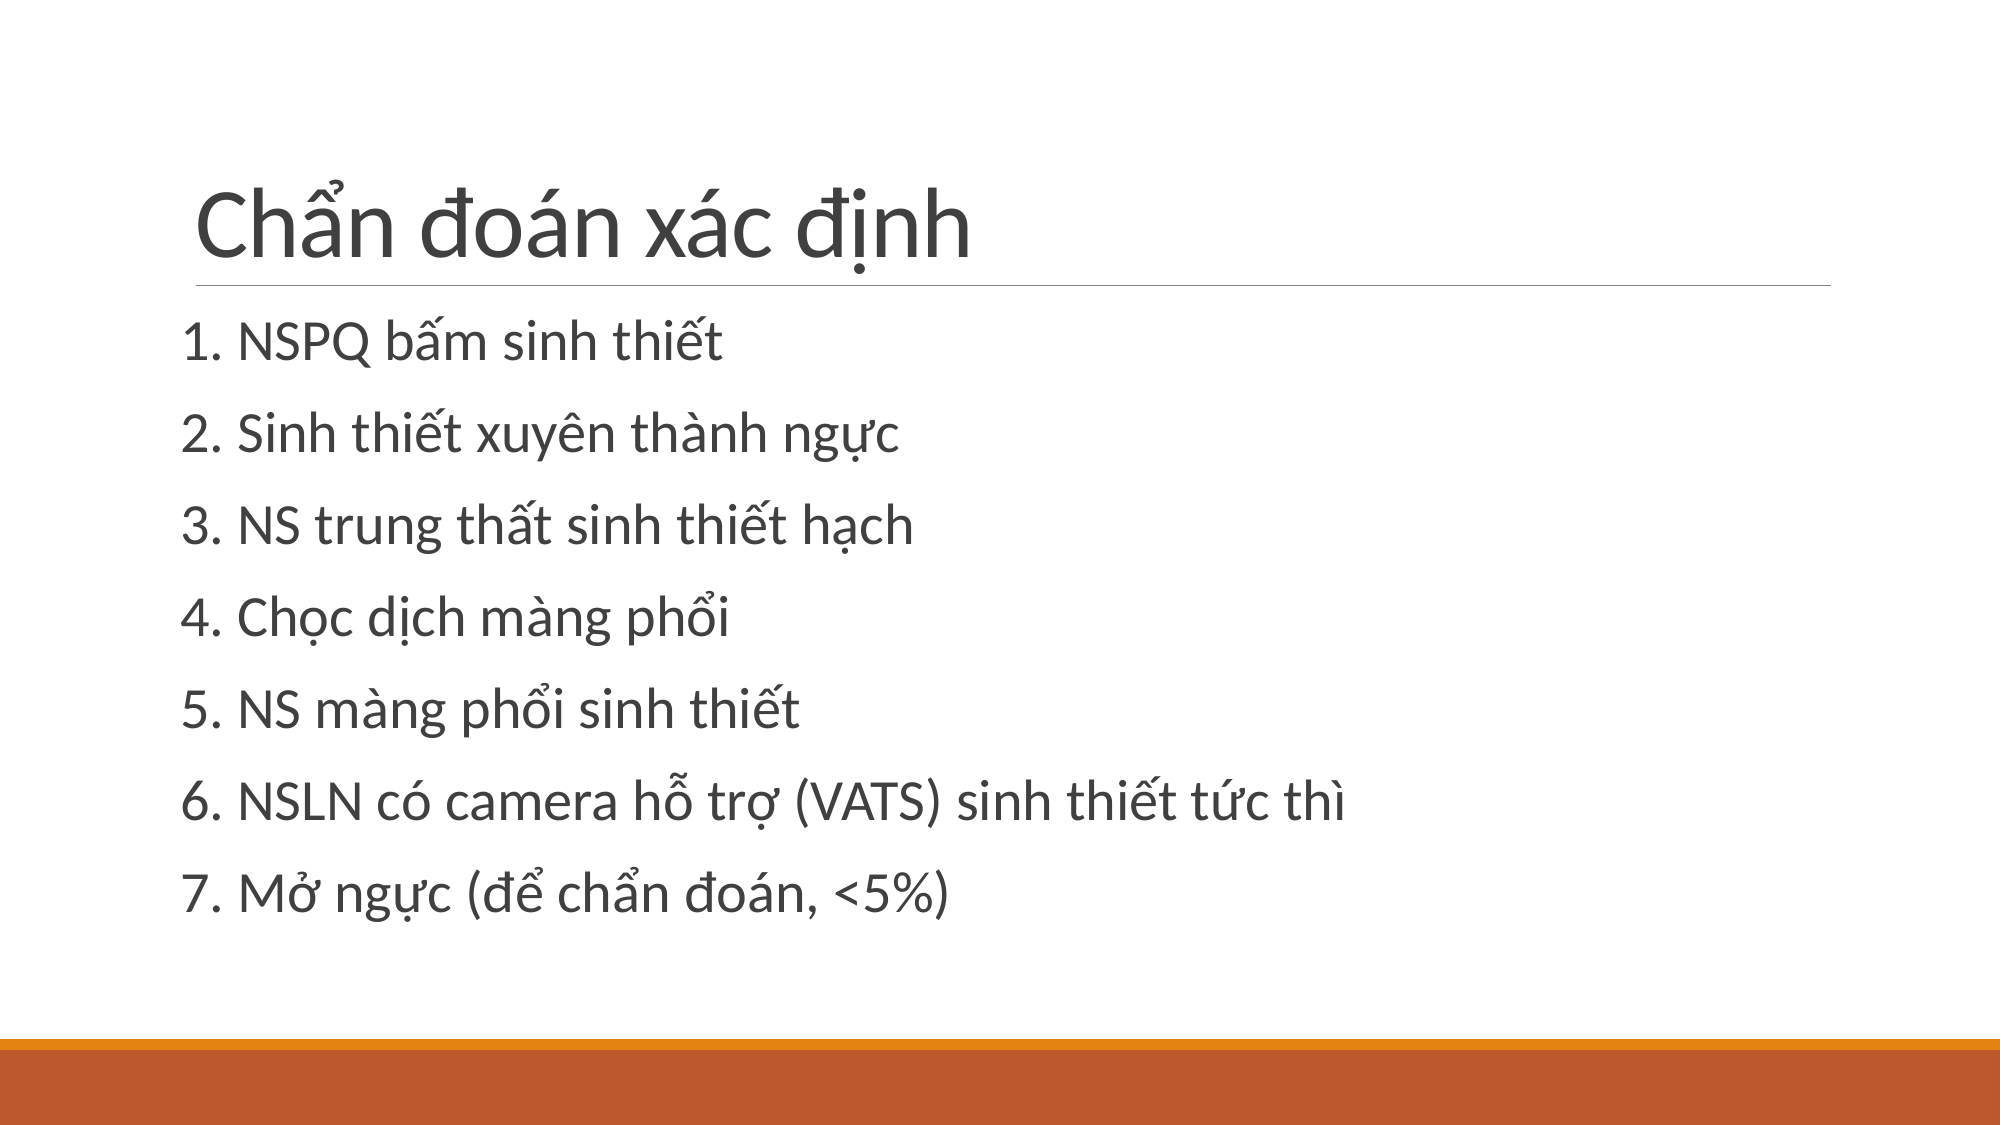

# Chẩn đoán xác định
1. NSPQ bấm sinh thiết
2. Sinh thiết xuyên thành ngực
3. NS trung thất sinh thiết hạch
4. Chọc dịch màng phổi
5. NS màng phổi sinh thiết
6. NSLN có camera hỗ trợ (VATS) sinh thiết tức thì
7. Mở ngực (để chẩn đoán, <5%)